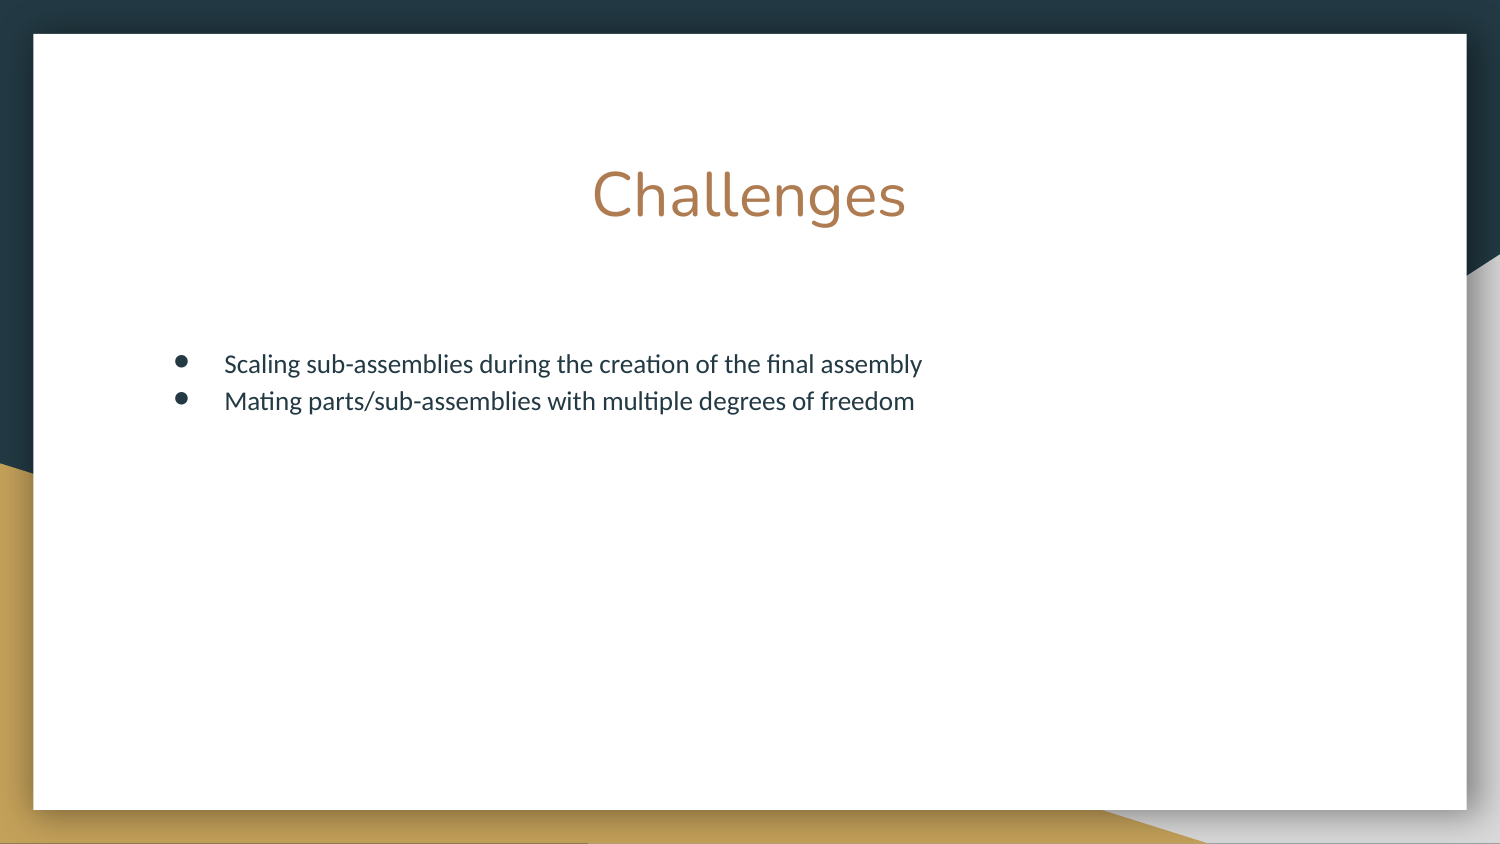

# Challenges
Scaling sub-assemblies during the creation of the final assembly
Mating parts/sub-assemblies with multiple degrees of freedom